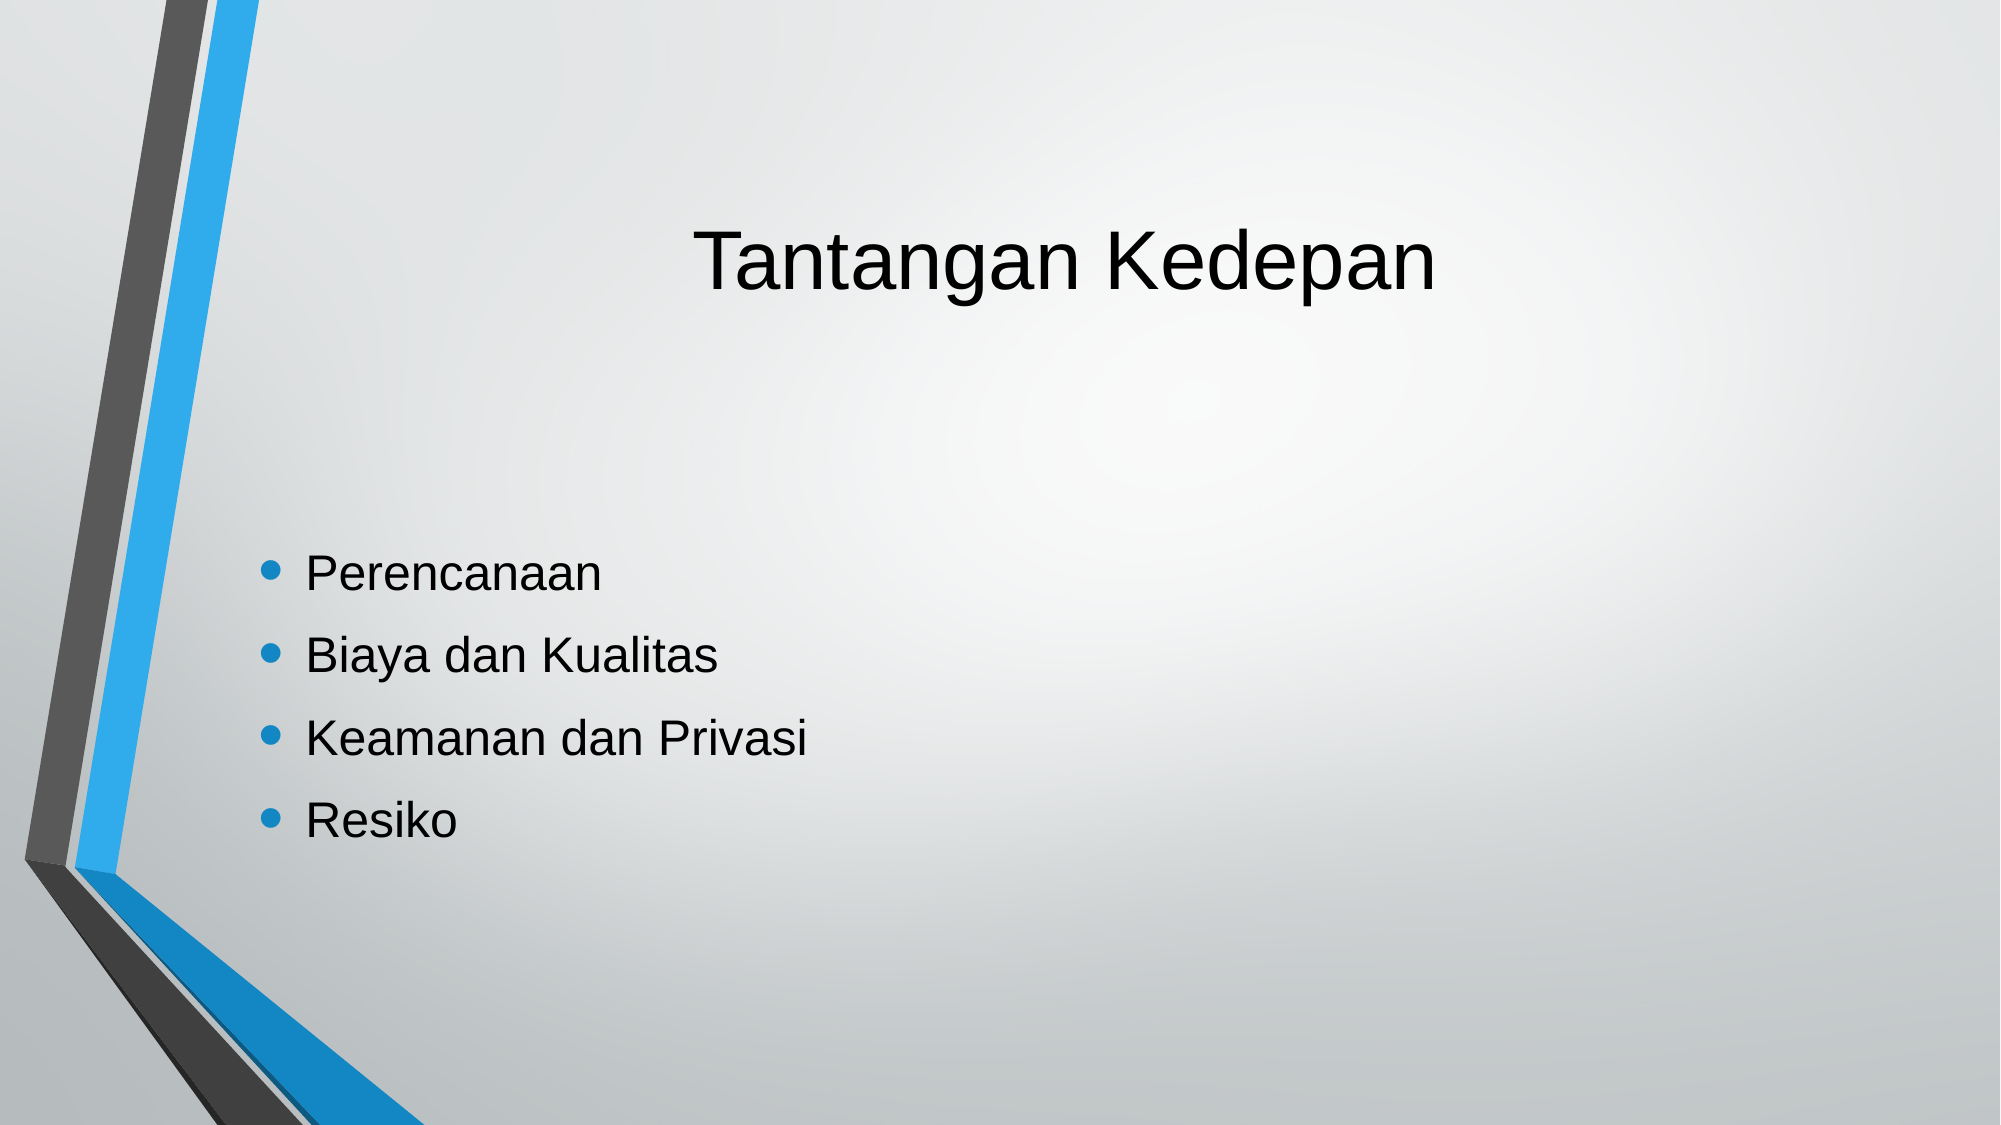

# Tantangan Kedepan
Perencanaan
Biaya dan Kualitas
Keamanan dan Privasi
Resiko